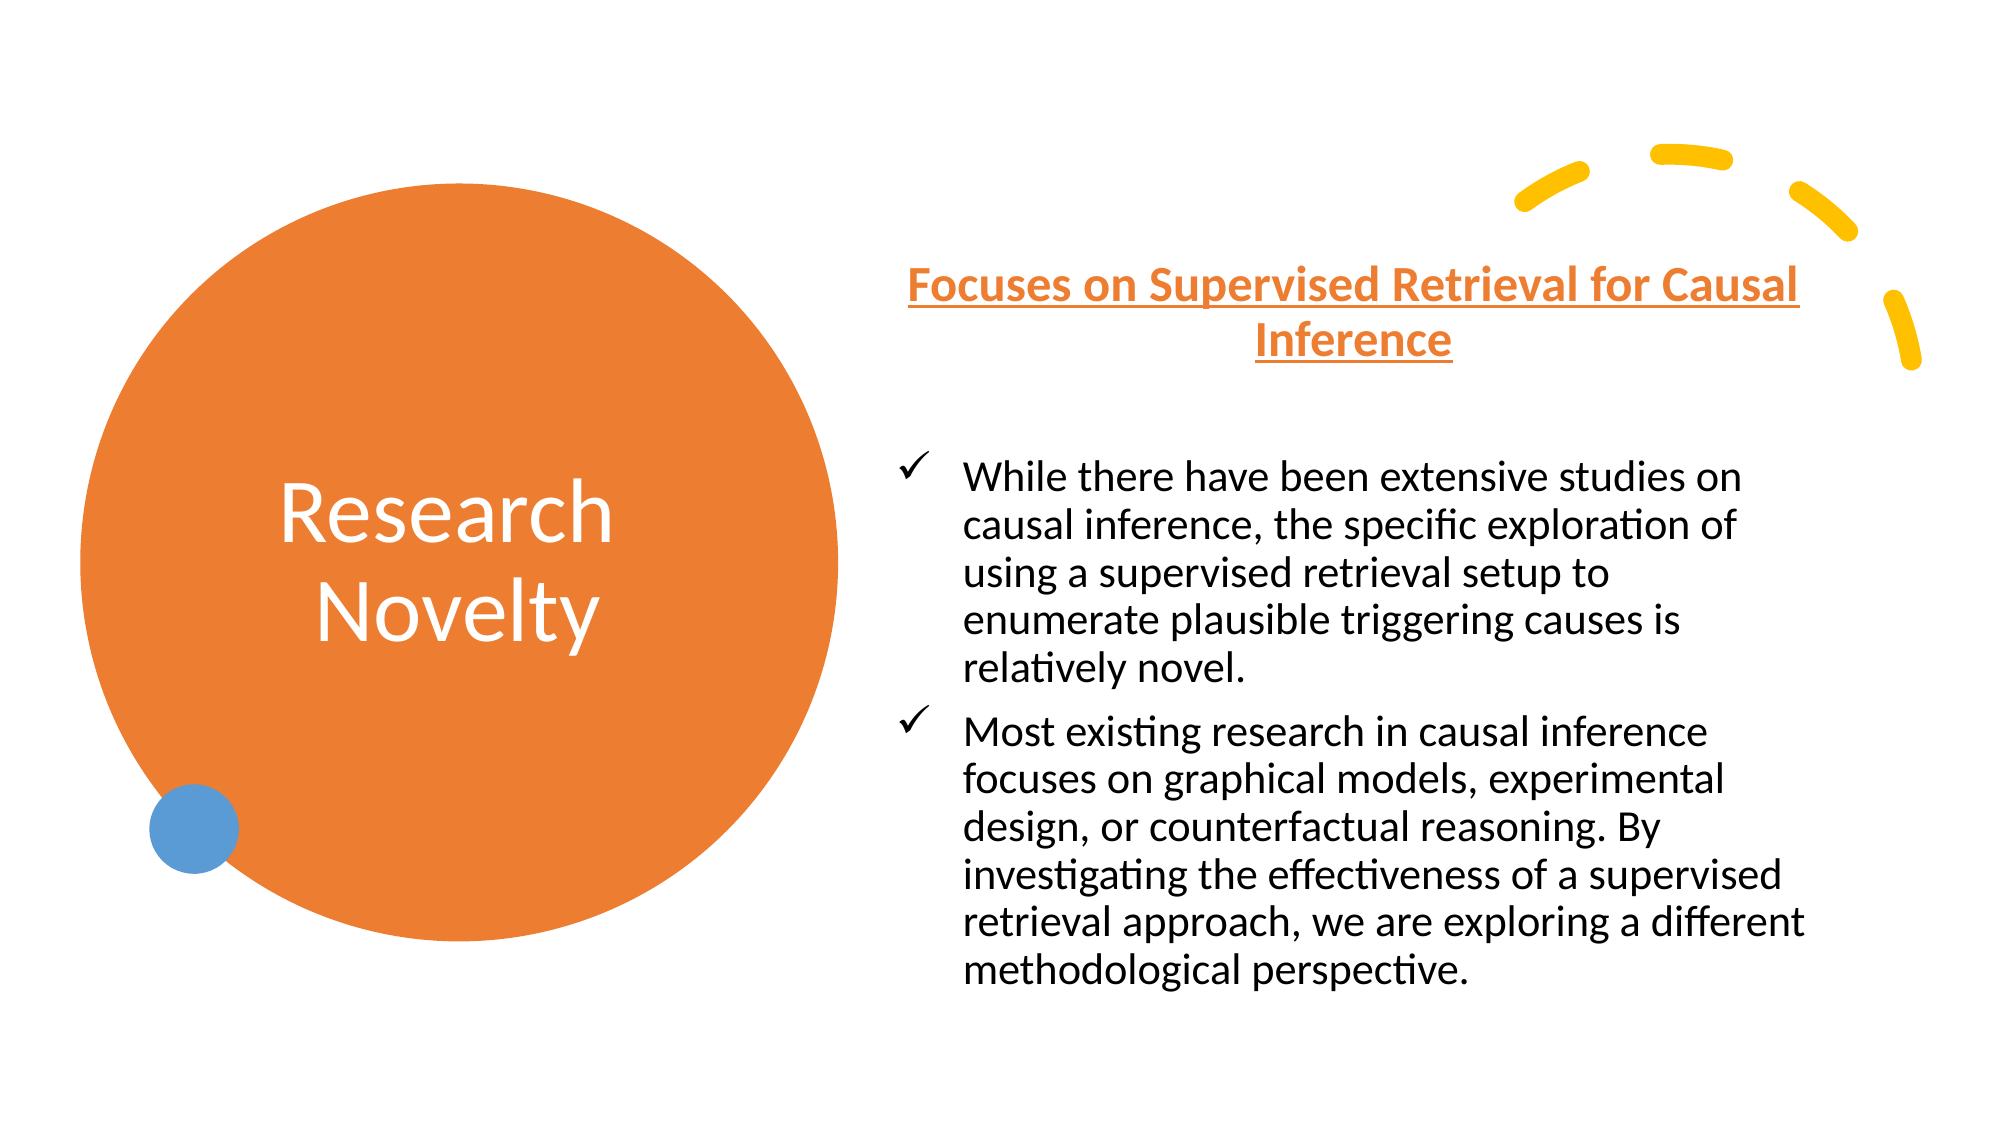

# Research  Novelty
Focuses on Supervised Retrieval for Causal Inference

While there have been extensive studies on causal inference, the specific exploration of using a supervised retrieval setup to enumerate plausible triggering causes is relatively novel.
Most existing research in causal inference focuses on graphical models, experimental design, or counterfactual reasoning. By investigating the effectiveness of a supervised retrieval approach, we are exploring a different methodological perspective.